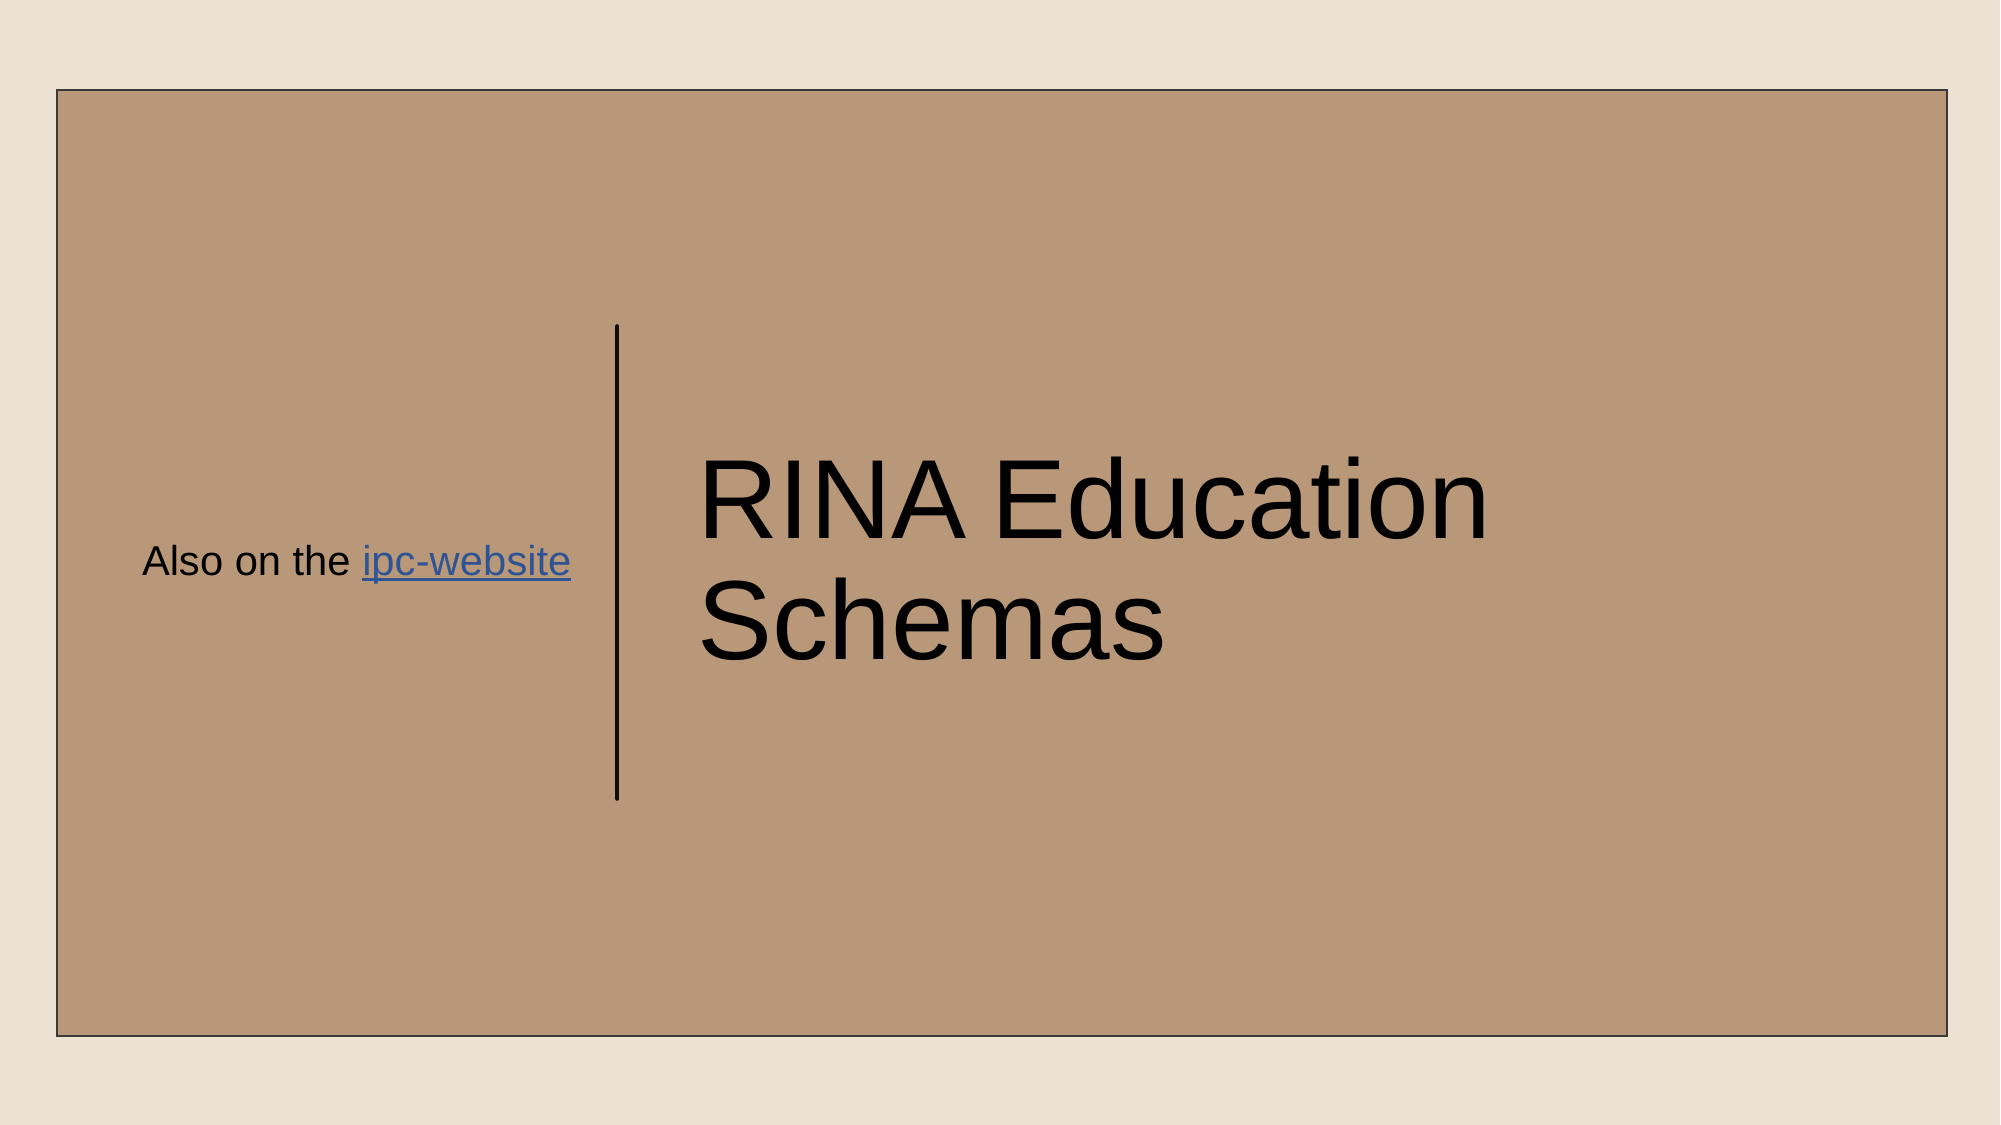

Also on the ipc-website
# RINA Education Schemas